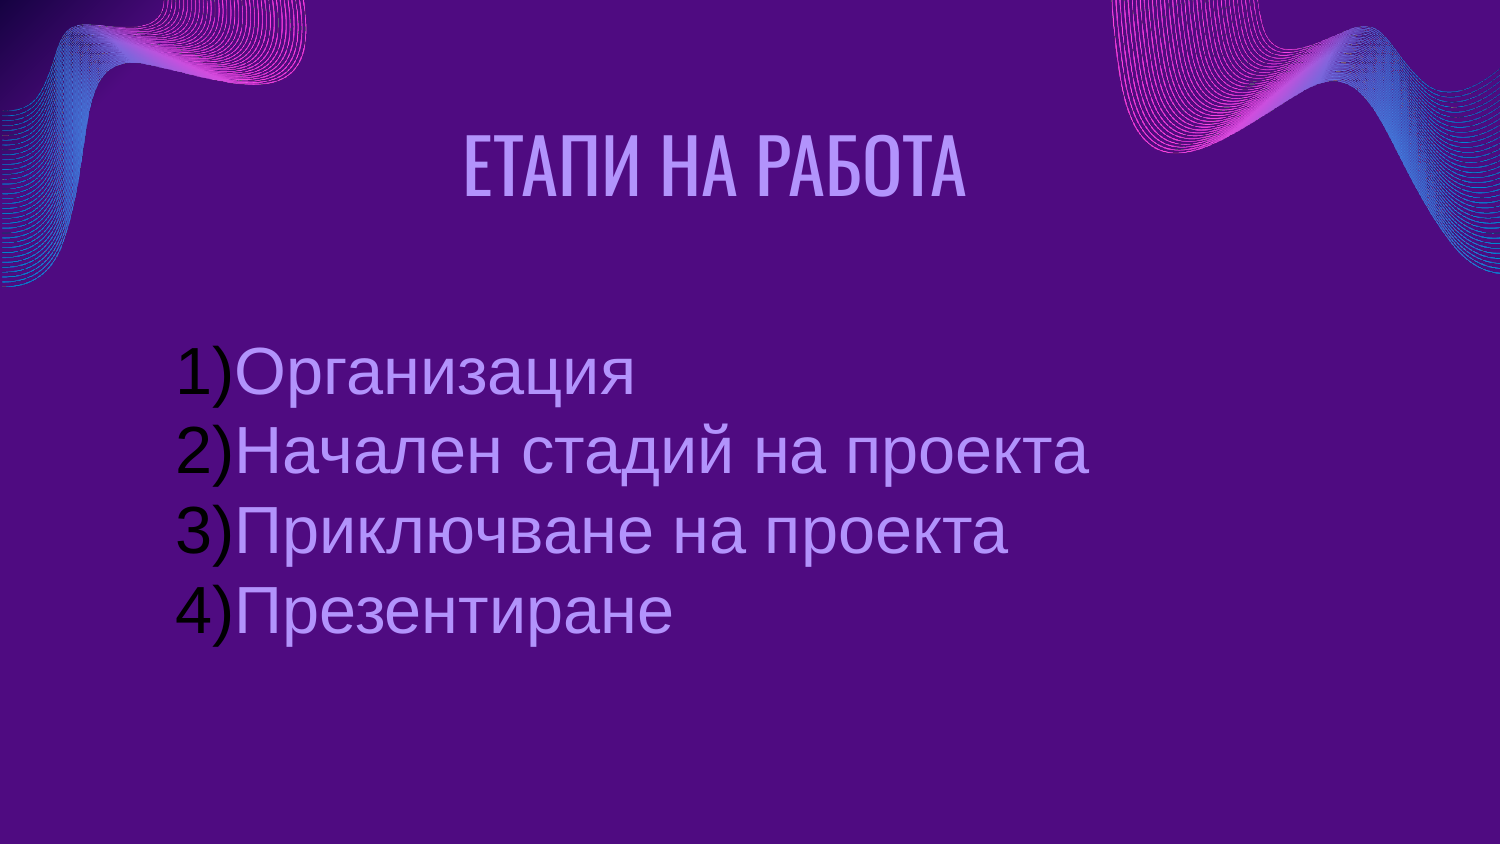

ЕТАПИ НА РАБОТА​
Организация​
Начален стадий на проекта​
Приключване на проекта​
Презентиране​